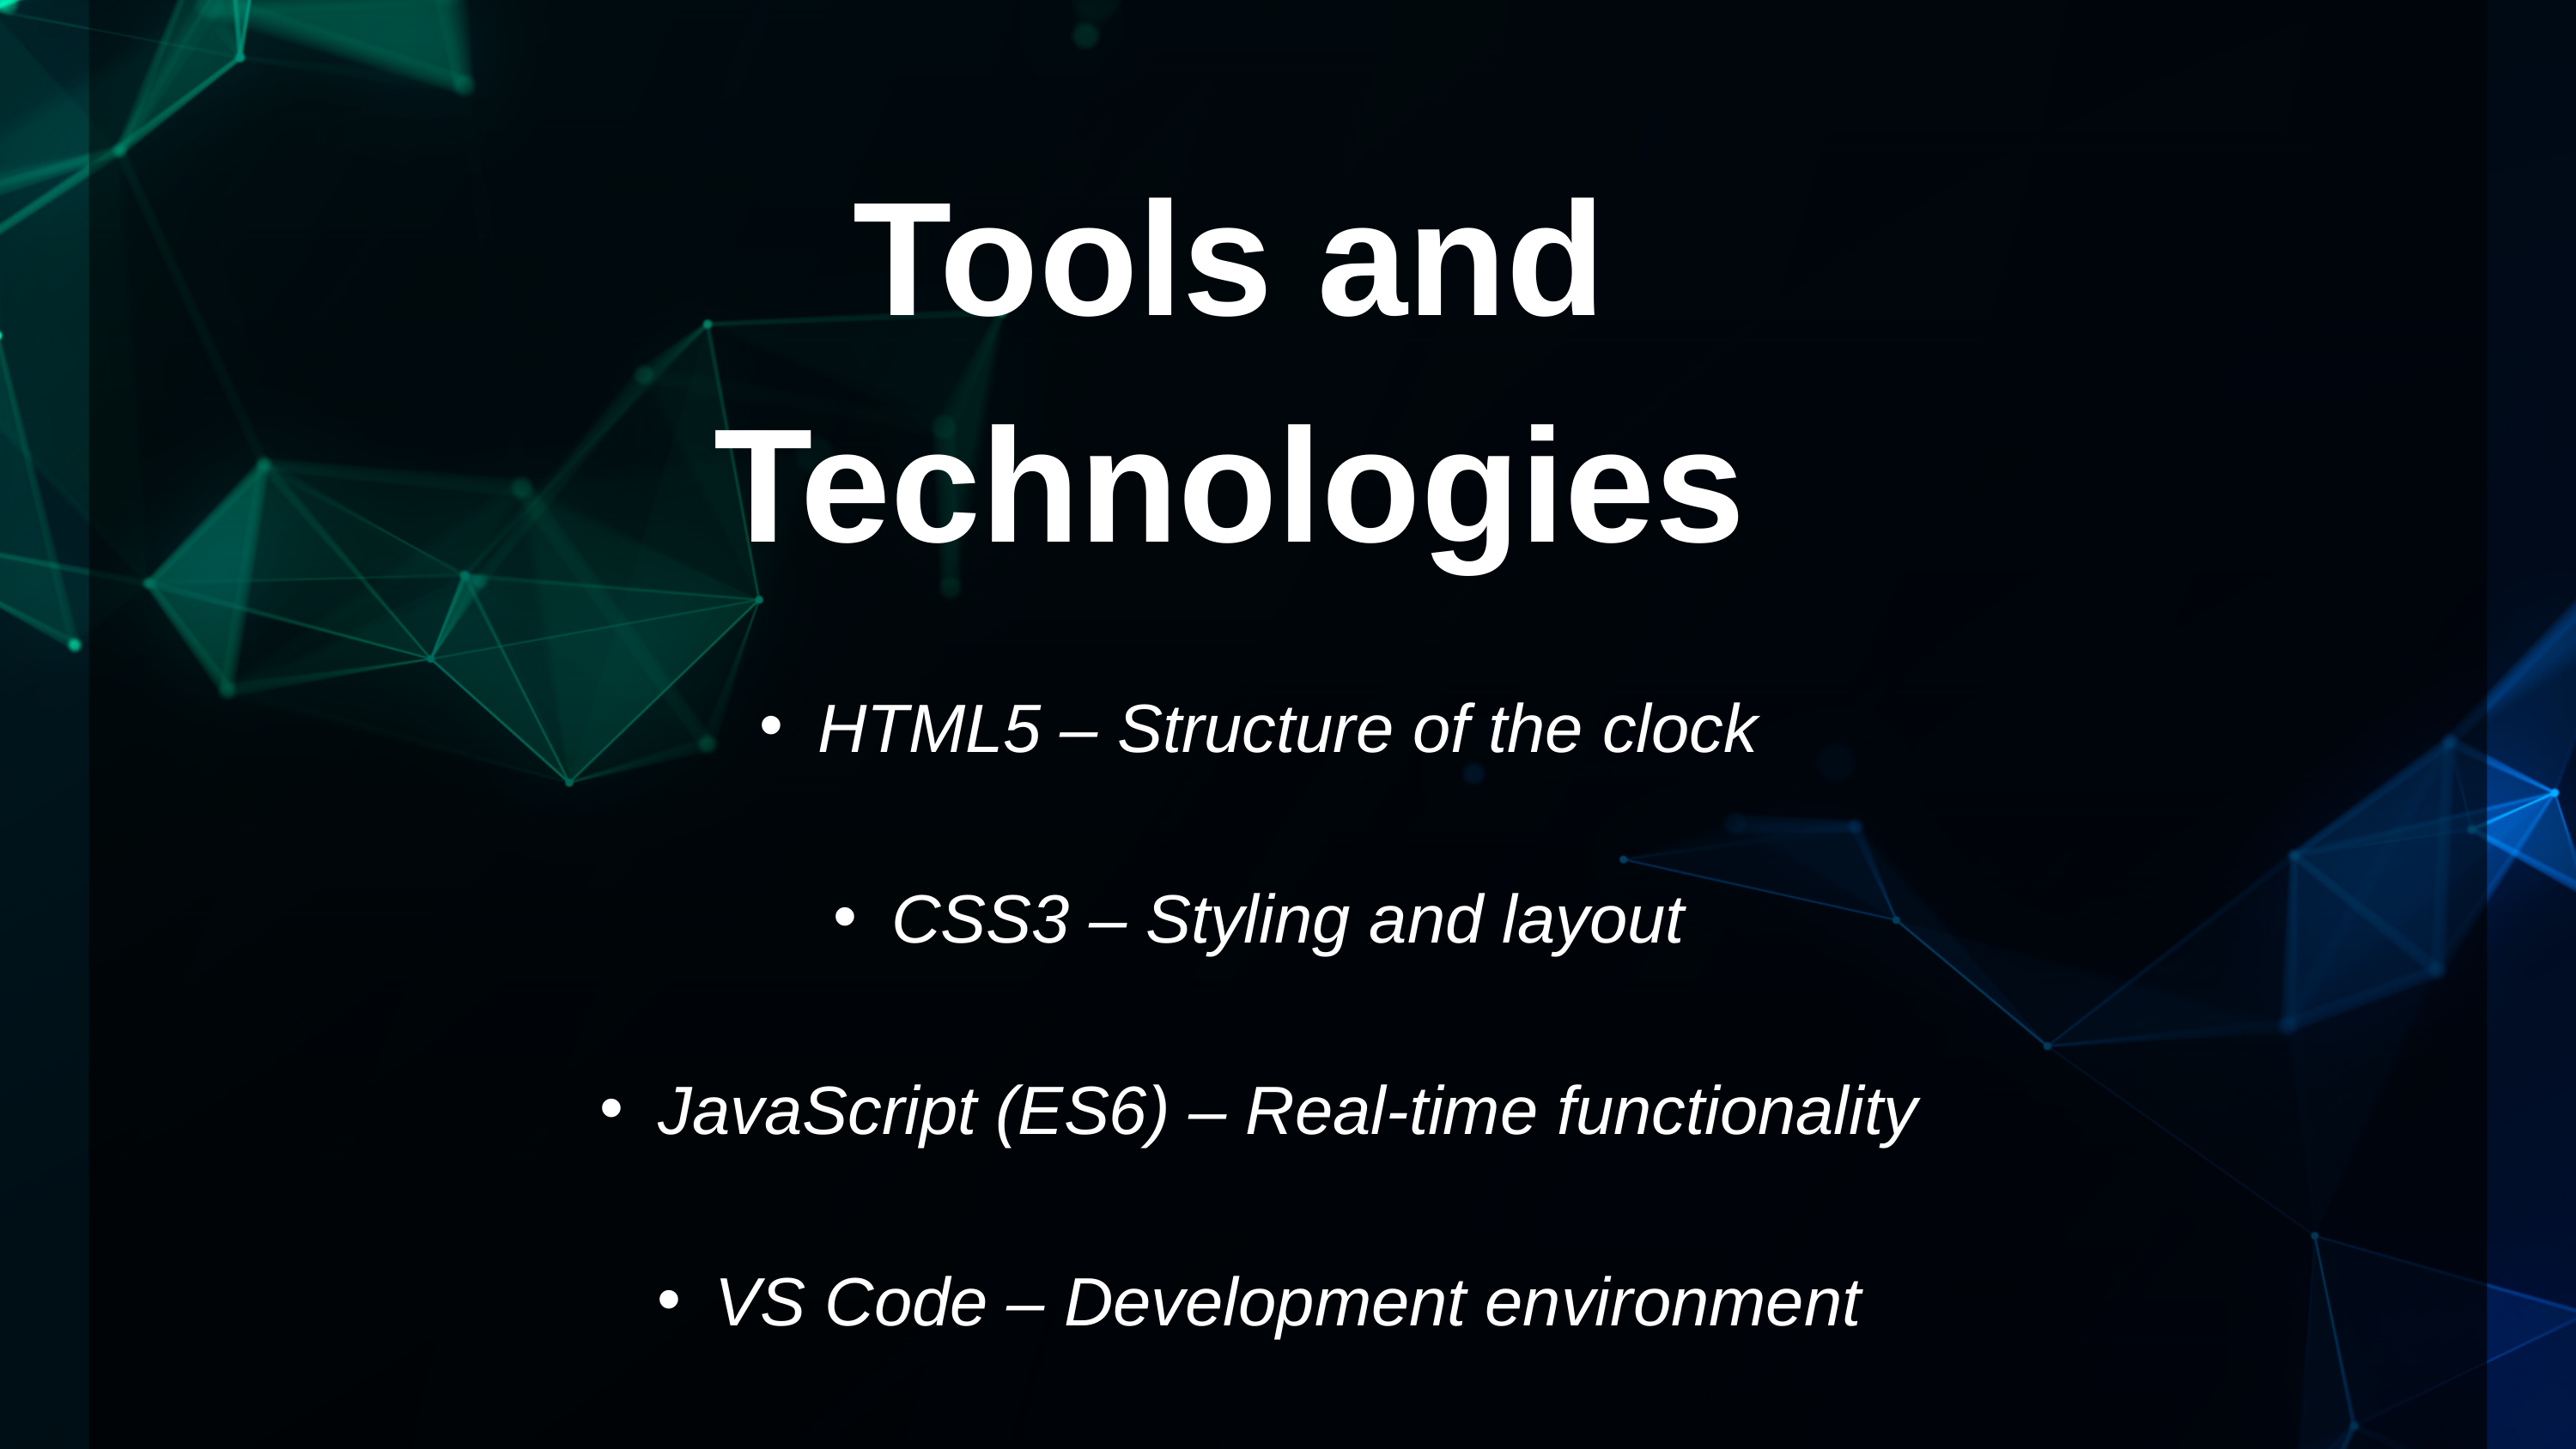

Tools and Technologies

HTML5 – Structure of the clock

CSS3 – Styling and layout

JavaScript (ES6) – Real-time functionality

VS Code – Development environment

GitHub – Version control and project hosting